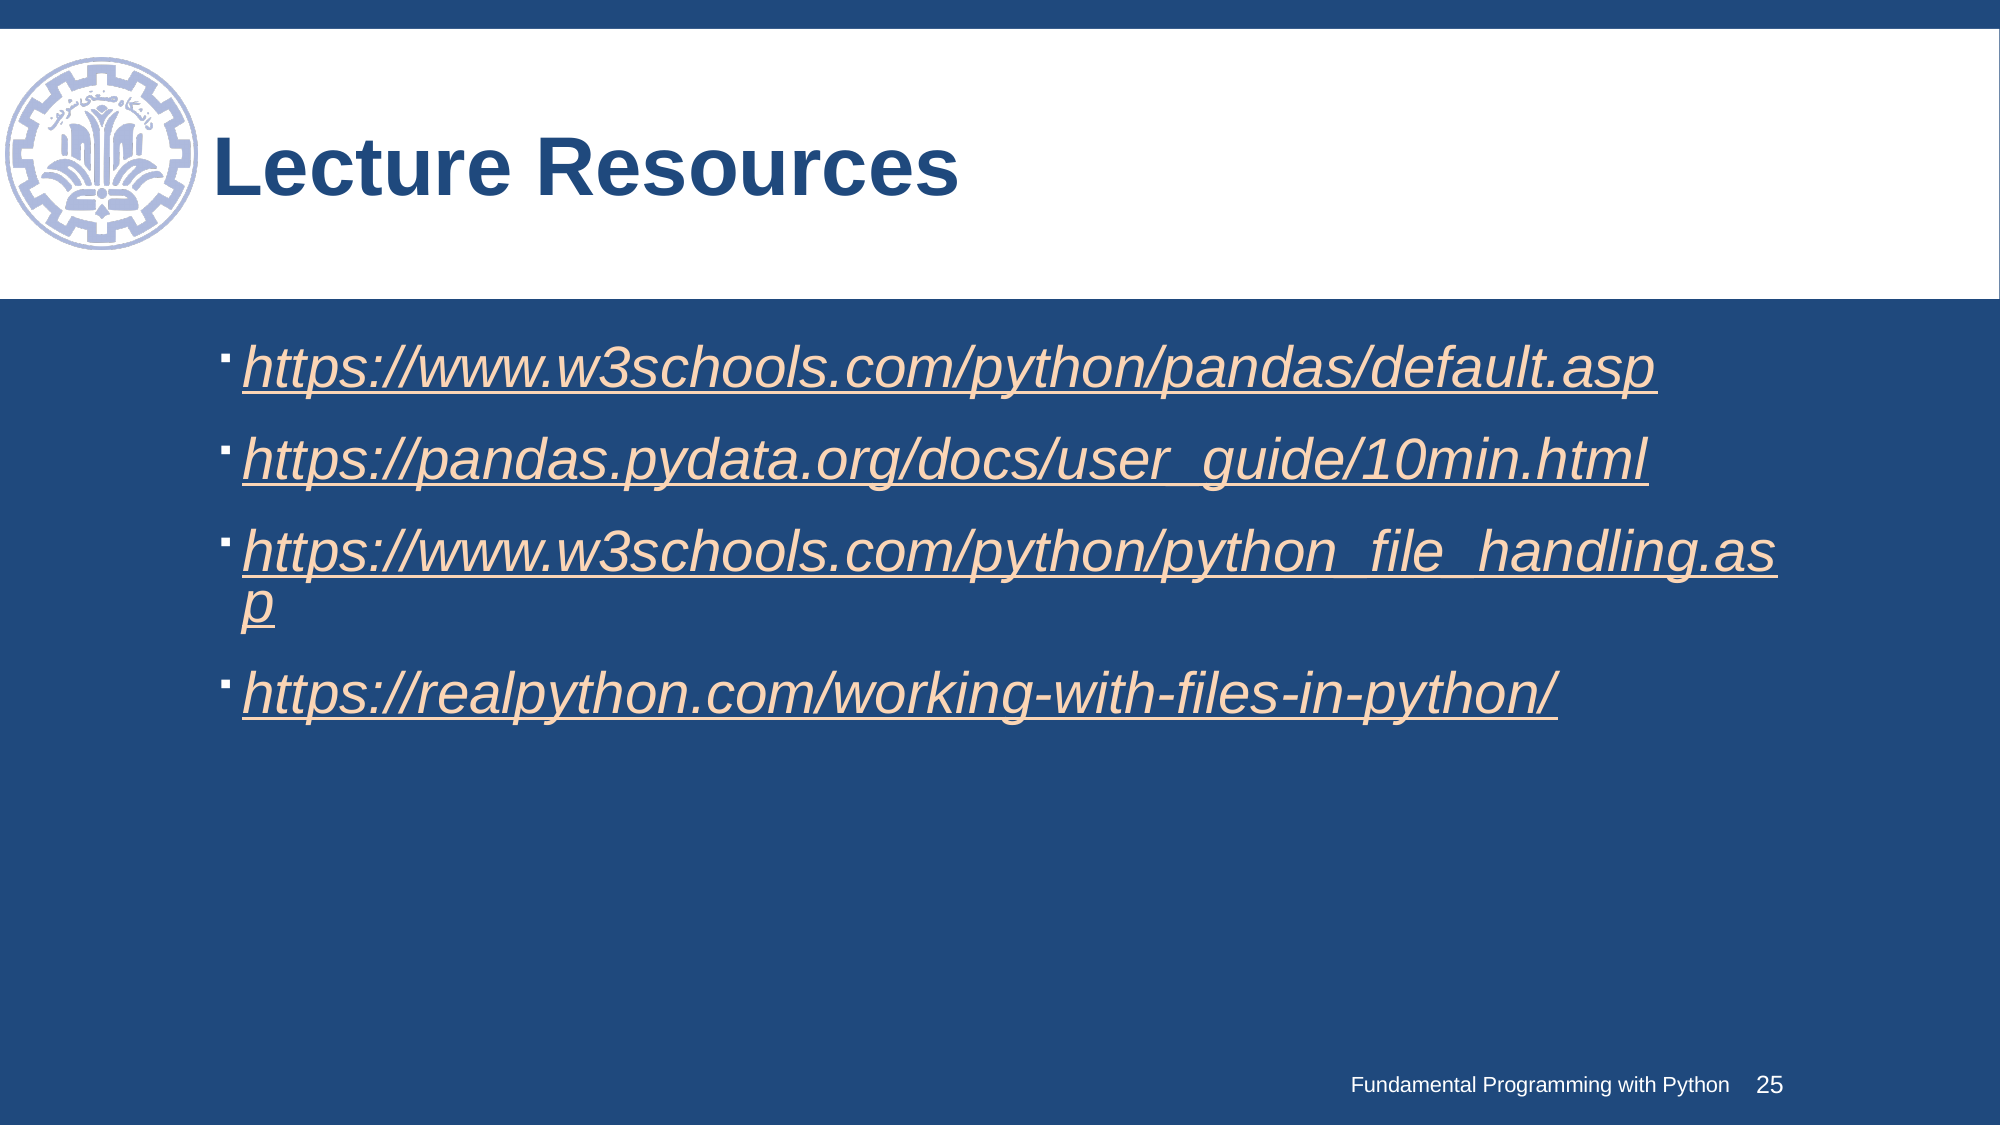

# Lecture Resources
https://www.w3schools.com/python/pandas/default.asp
https://pandas.pydata.org/docs/user_guide/10min.html
https://www.w3schools.com/python/python_file_handling.asp
https://realpython.com/working-with-files-in-python/

Fundamental Programming with Python
25